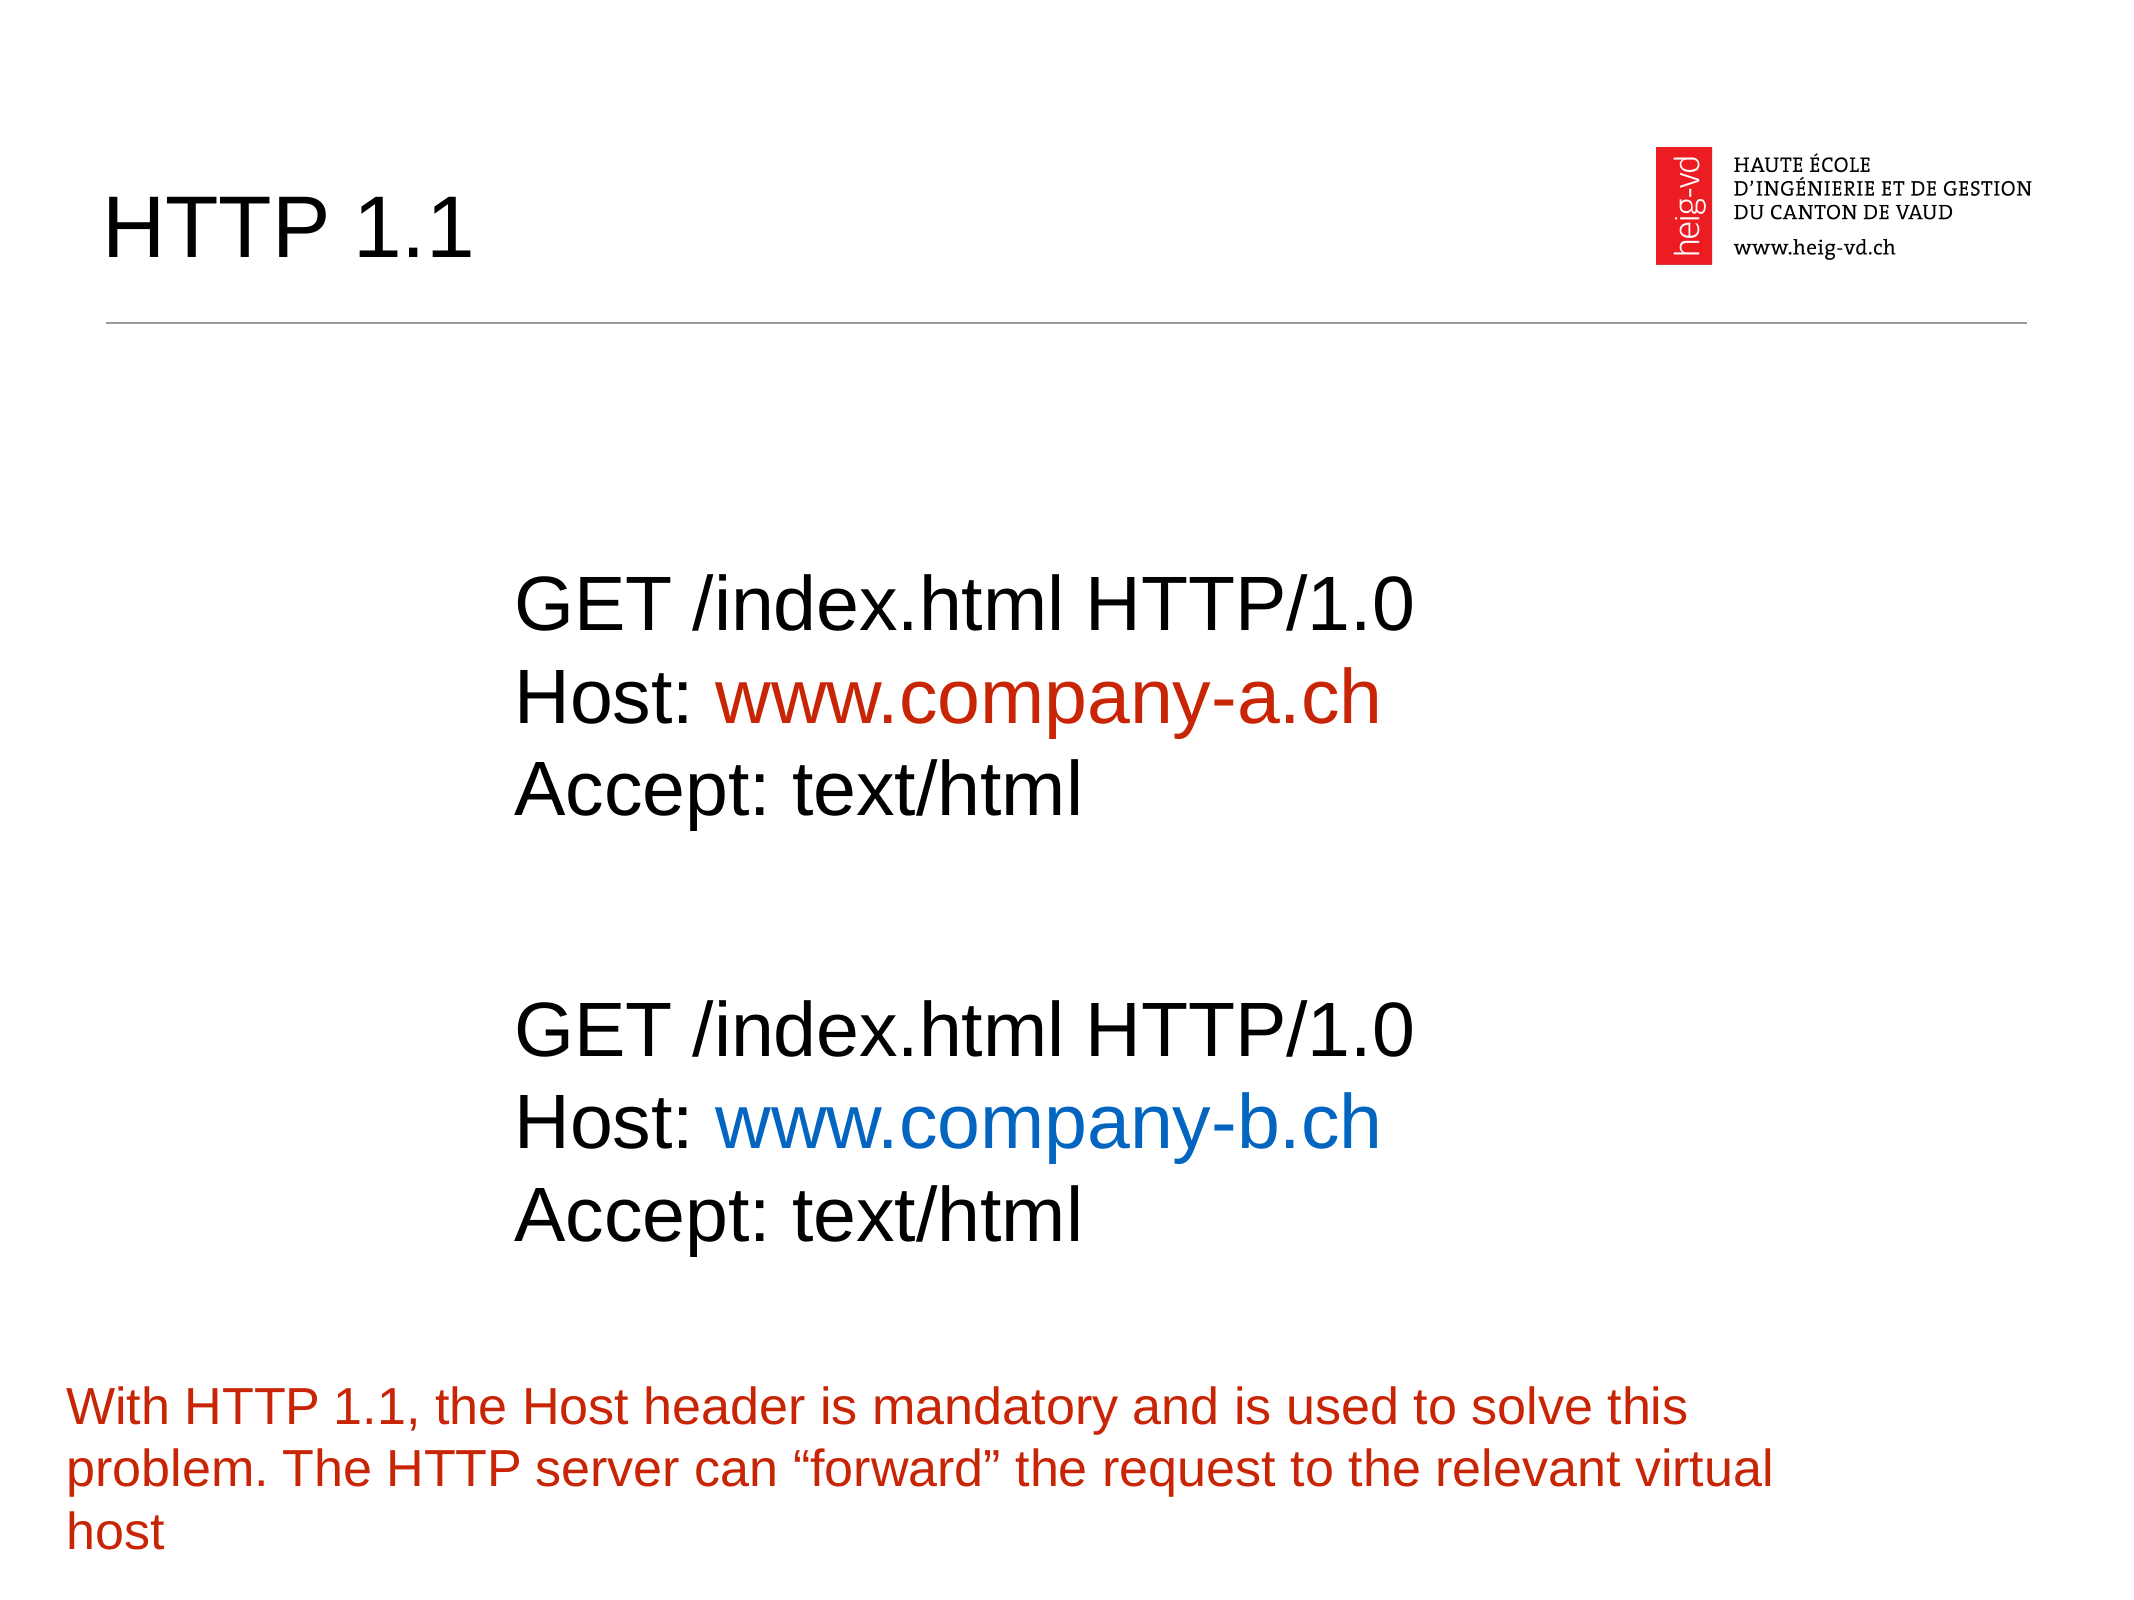

# HTTP 1.1
GET /index.html HTTP/1.0
Host: www.company-a.ch
Accept: text/html

GET /index.html HTTP/1.0
Host: www.company-b.ch
Accept: text/html

With HTTP 1.1, the Host header is mandatory and is used to solve this problem. The HTTP server can “forward” the request to the relevant virtual host